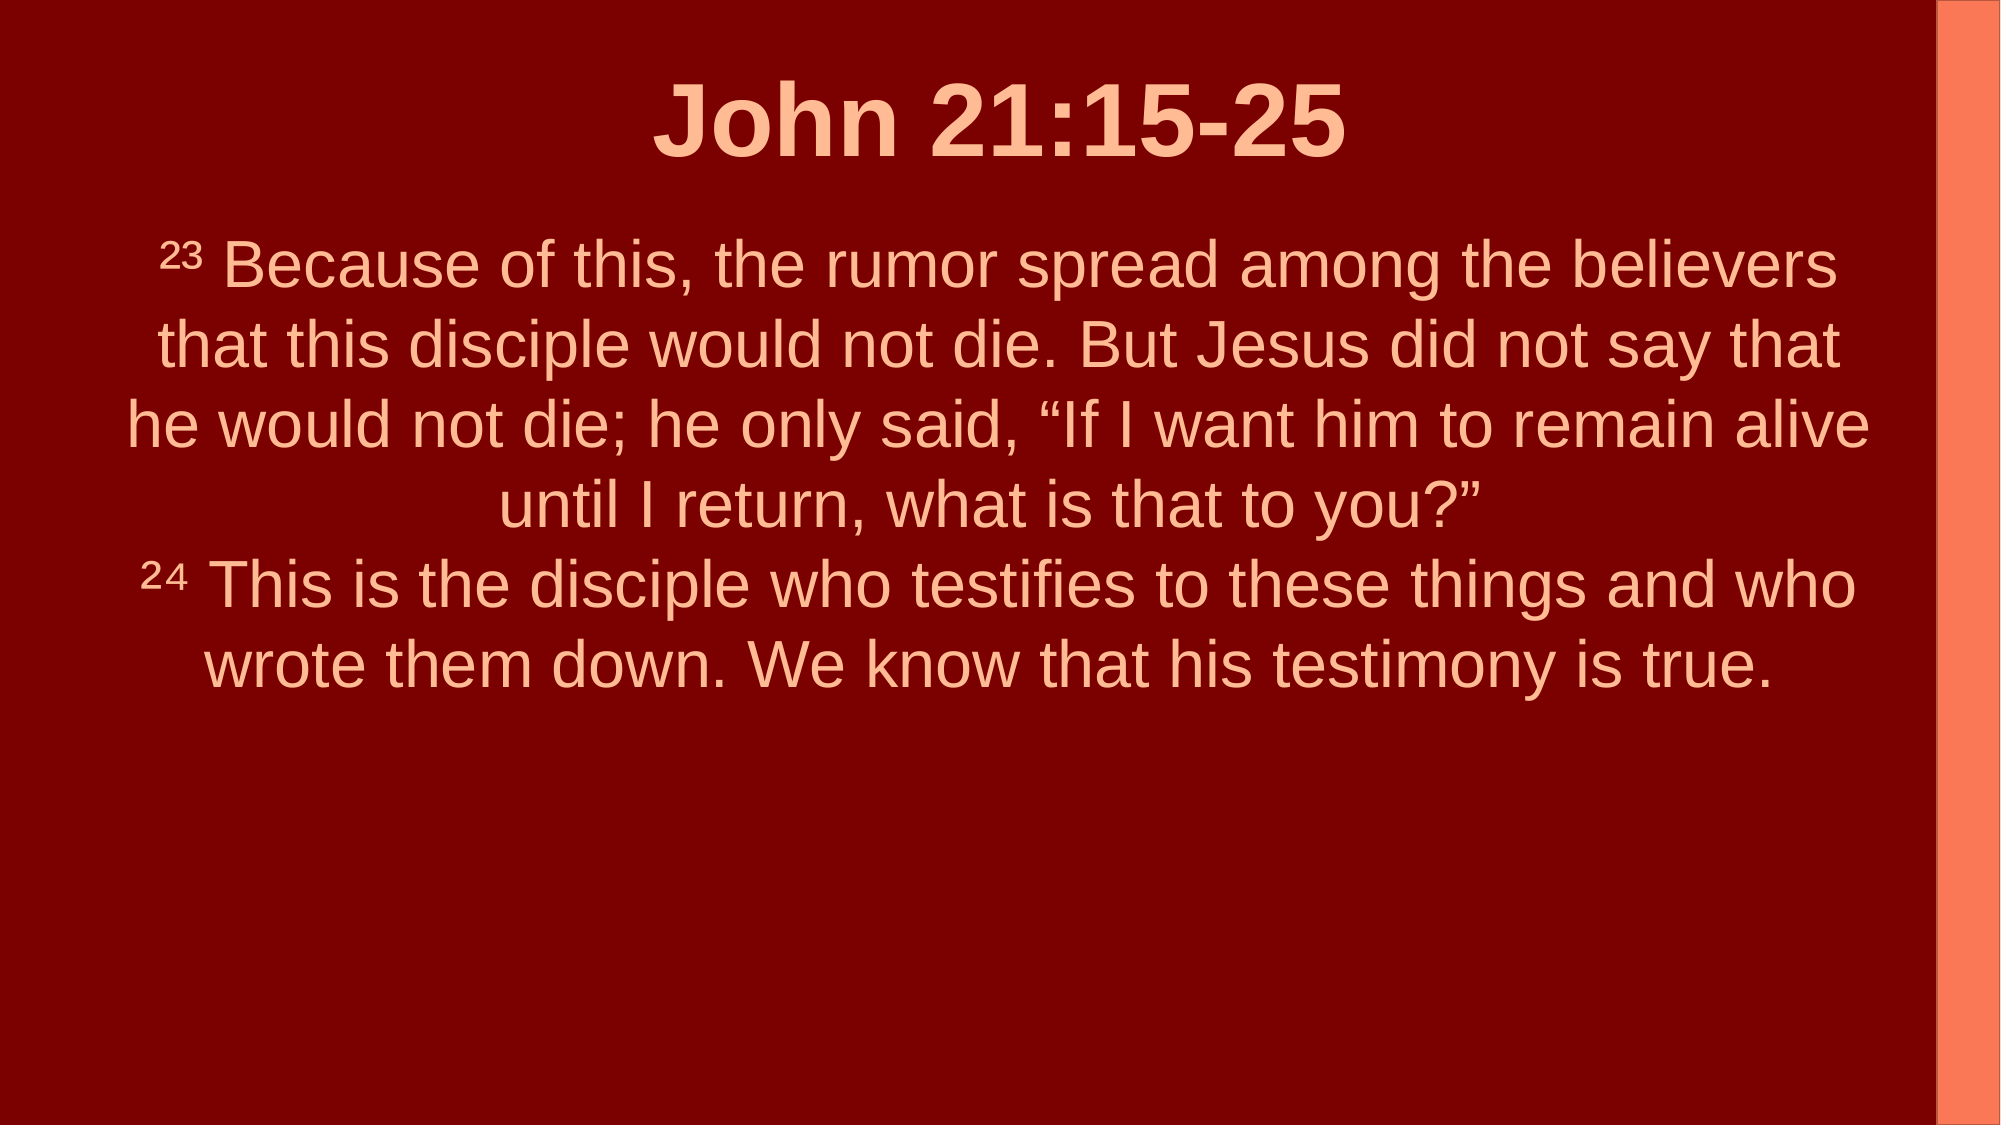

John 21:15-25
²³ Because of this, the rumor spread among the believers that this disciple would not die. But Jesus did not say that he would not die; he only said, “If I want him to remain alive until I return, what is that to you?”
²⁴ This is the disciple who testifies to these things and who wrote them down. We know that his testimony is true.